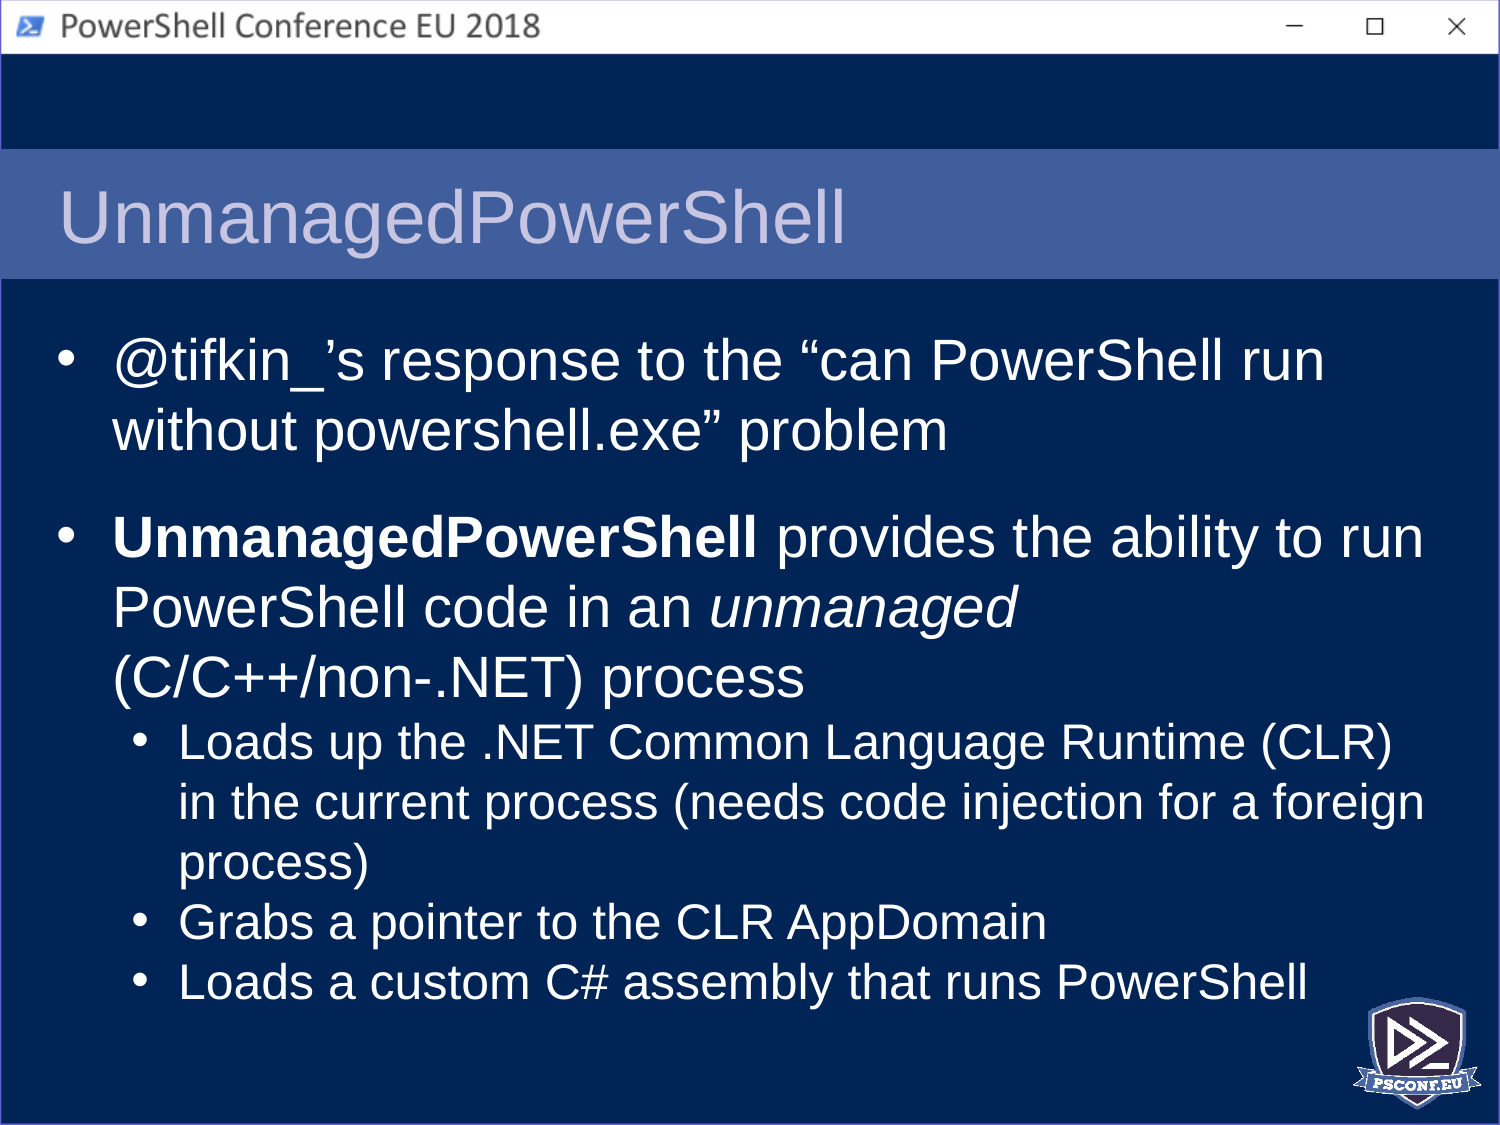

# UnmanagedPowerShell
@tifkin_’s response to the “can PowerShell run without powershell.exe” problem

UnmanagedPowerShell provides the ability to run PowerShell code in an unmanaged (C/C++/non-.NET) process
Loads up the .NET Common Language Runtime (CLR) in the current process (needs code injection for a foreign process)
Grabs a pointer to the CLR AppDomain
Loads a custom C# assembly that runs PowerShell